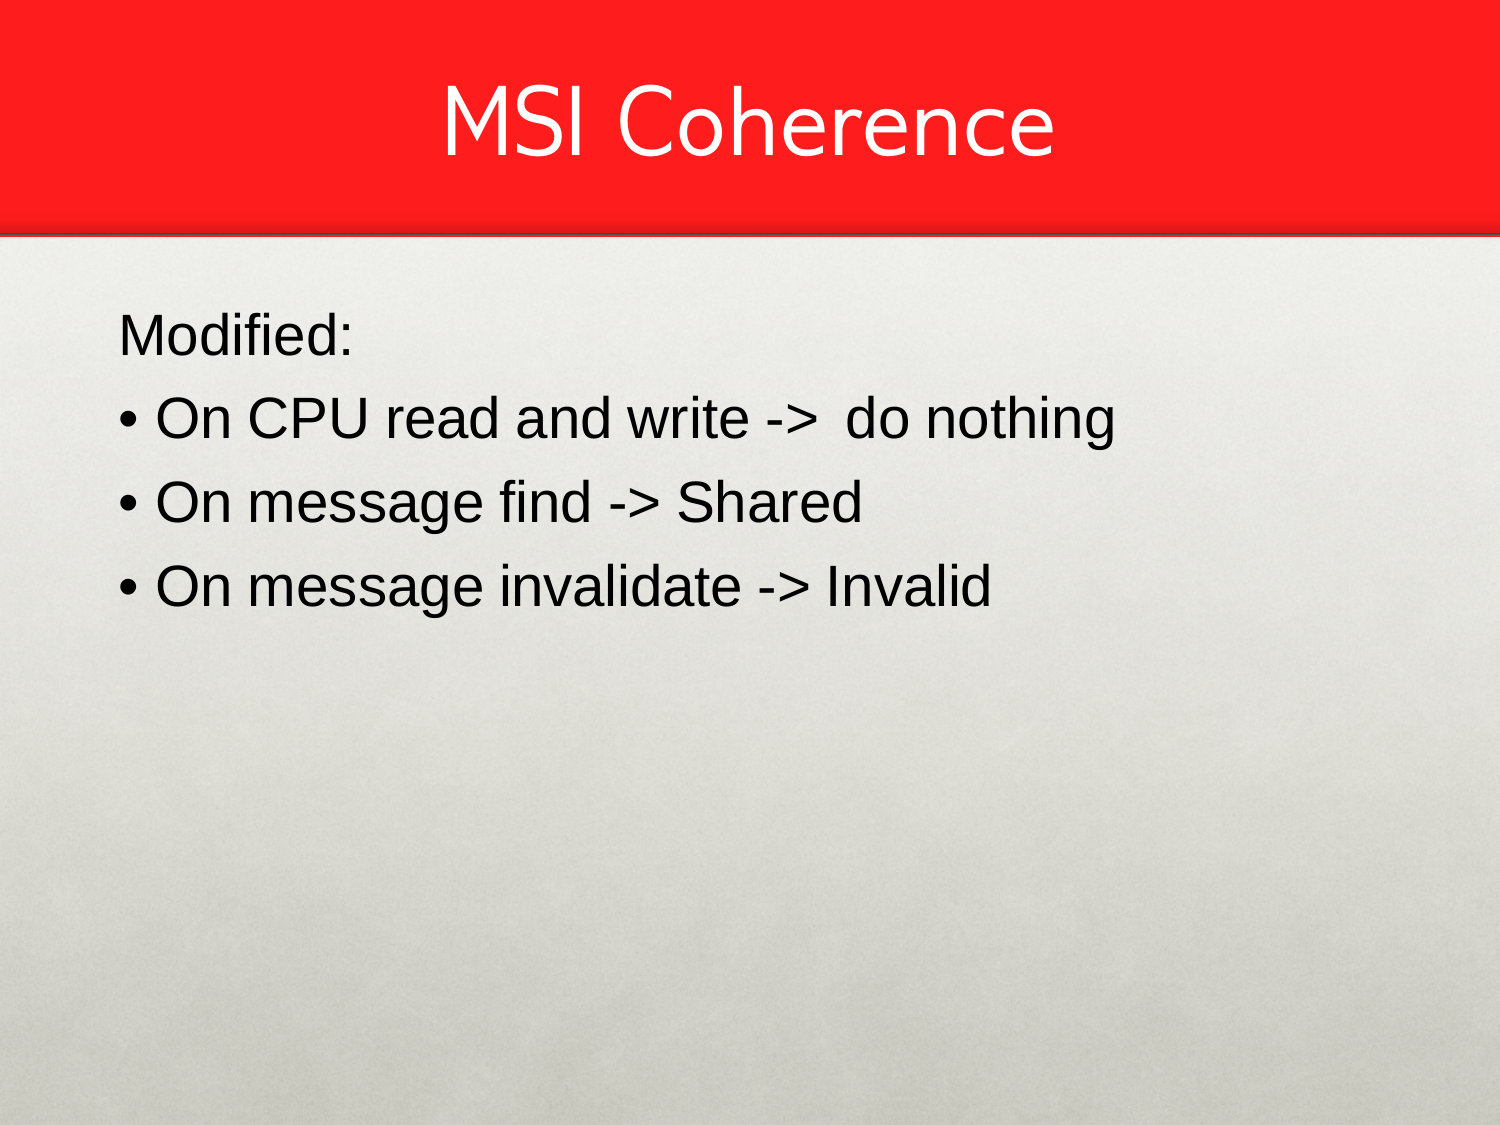

# MSI Coherence
Modified:
• On CPU read and write -> do nothing
• On message find -> Shared
• On message invalidate -> Invalid